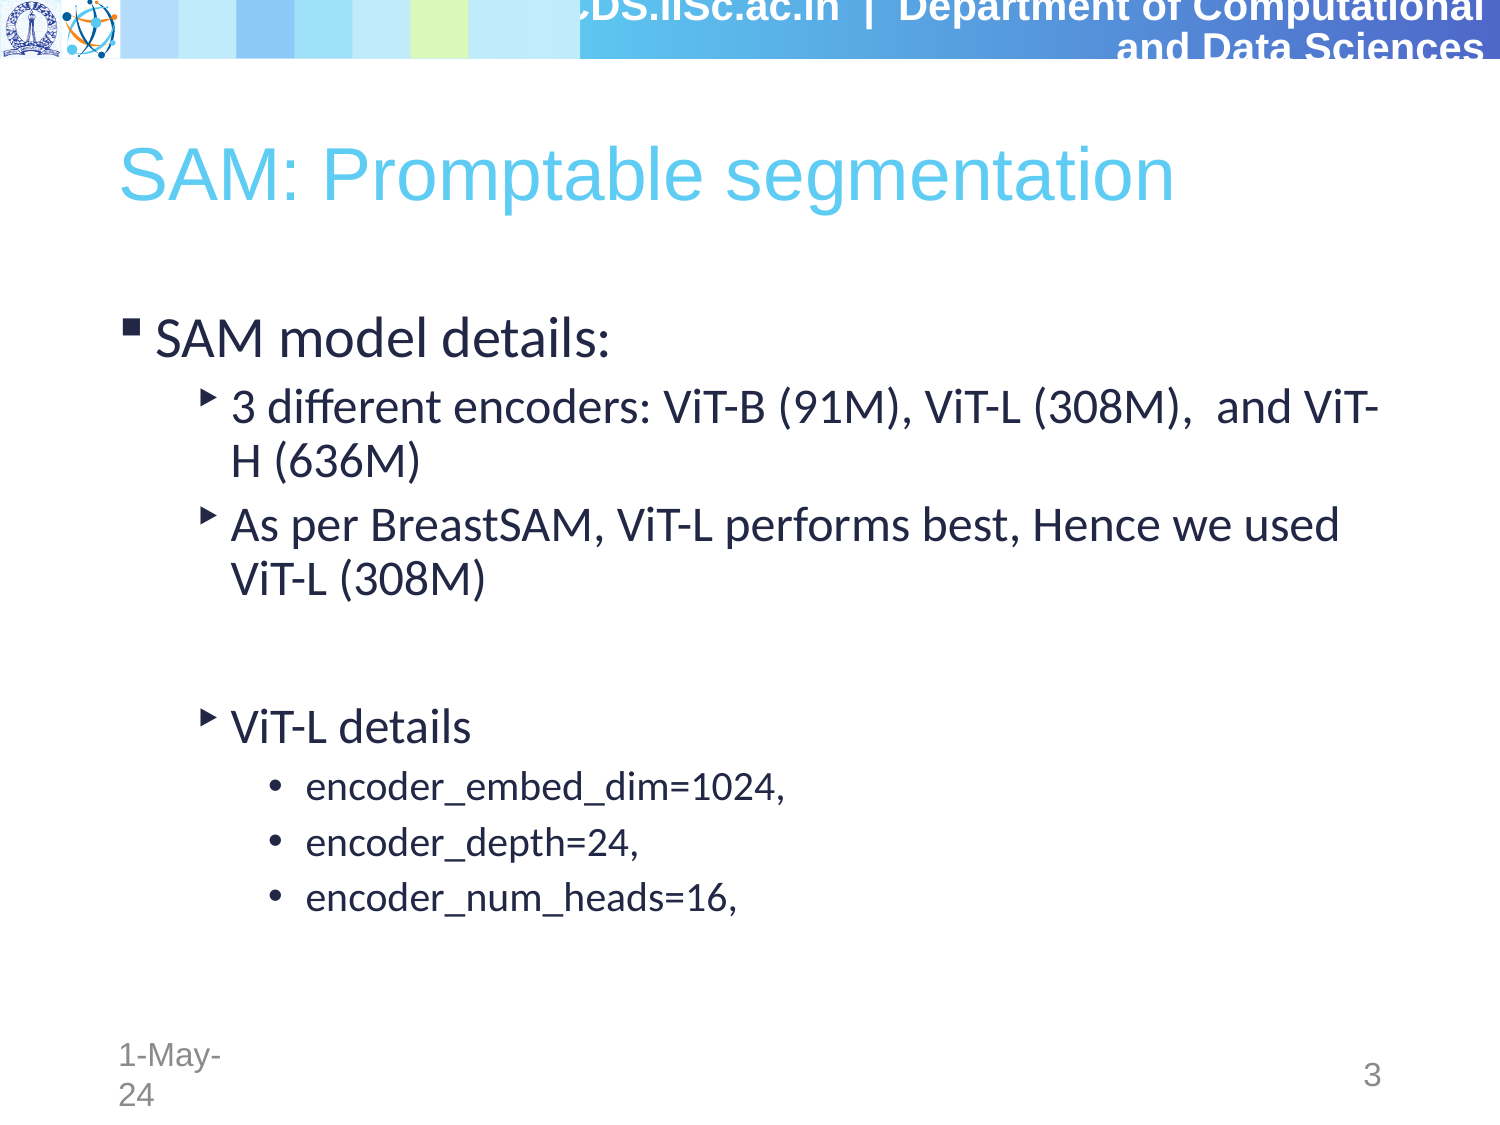

# SAM: Promptable segmentation
SAM model details:
3 different encoders: ViT-B (91M), ViT-L (308M),  and ViT-H (636M)
As per BreastSAM, ViT-L performs best, Hence we used ViT-L (308M)

ViT-L details
encoder_embed_dim=1024,
encoder_depth=24,
encoder_num_heads=16,

1-May-24
3